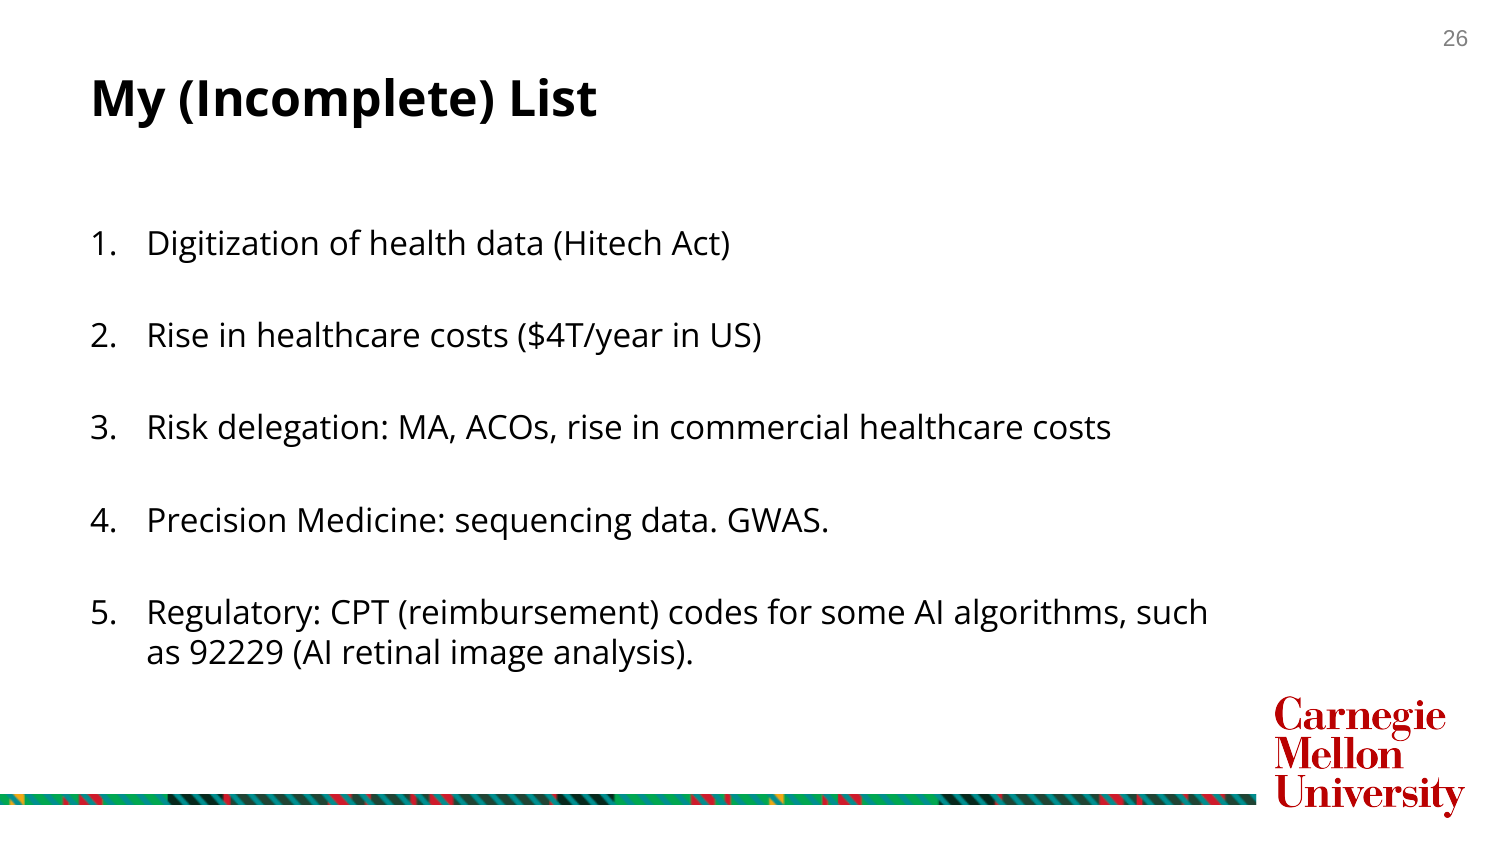

# My (Incomplete) List

Digitization of health data (Hitech Act)
Rise in healthcare costs ($4T/year in US)
Risk delegation: MA, ACOs, rise in commercial healthcare costs
Precision Medicine: sequencing data. GWAS.
Regulatory: CPT (reimbursement) codes for some AI algorithms, such as 92229 (AI retinal image analysis).